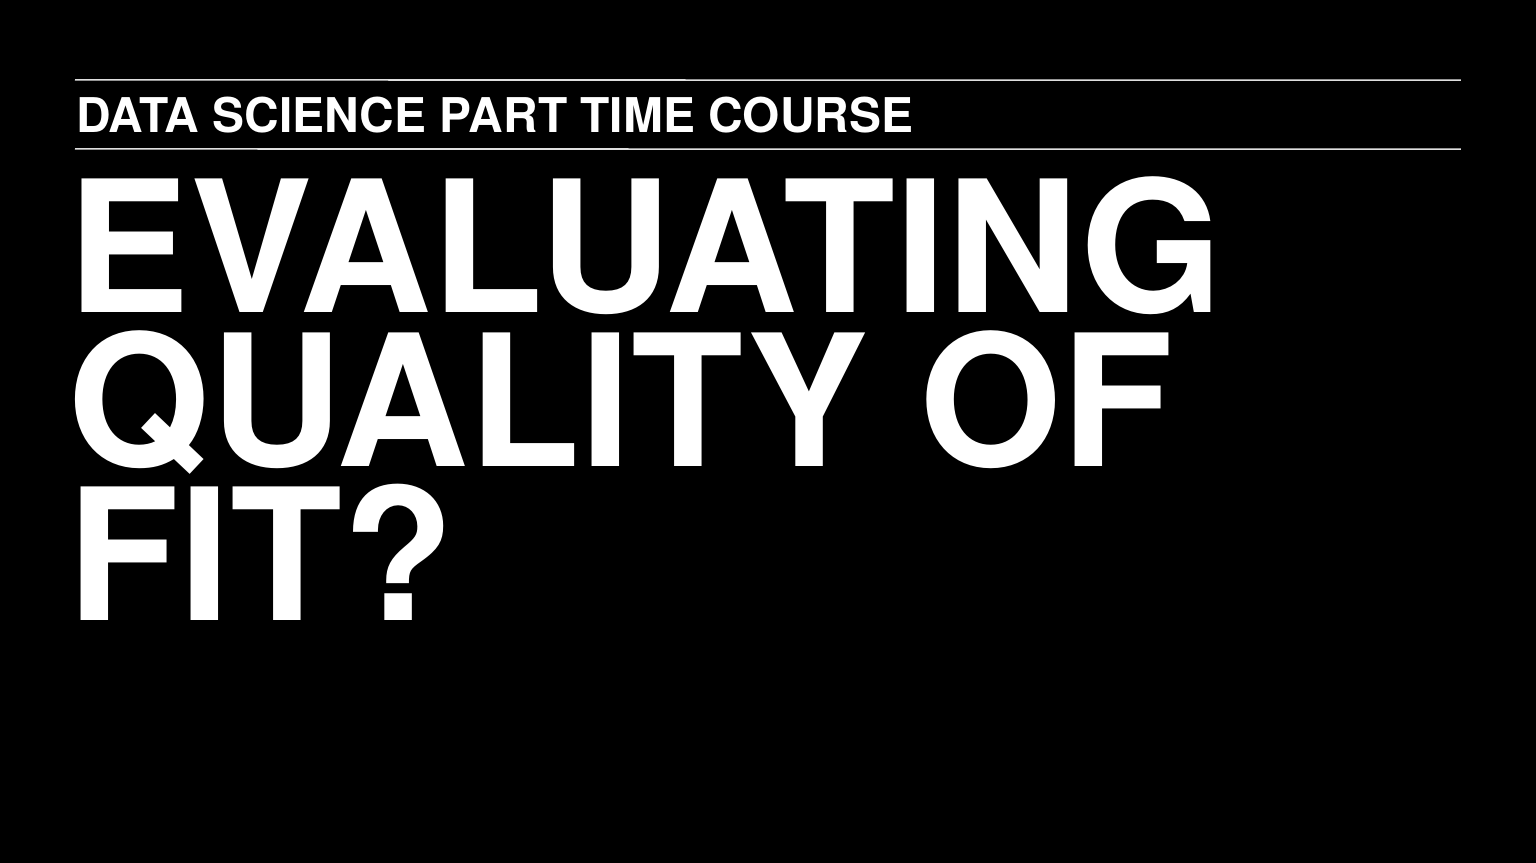

DATA SCIENCE PART TIME COURSE

EVALUATING QUALITY OF FIT?